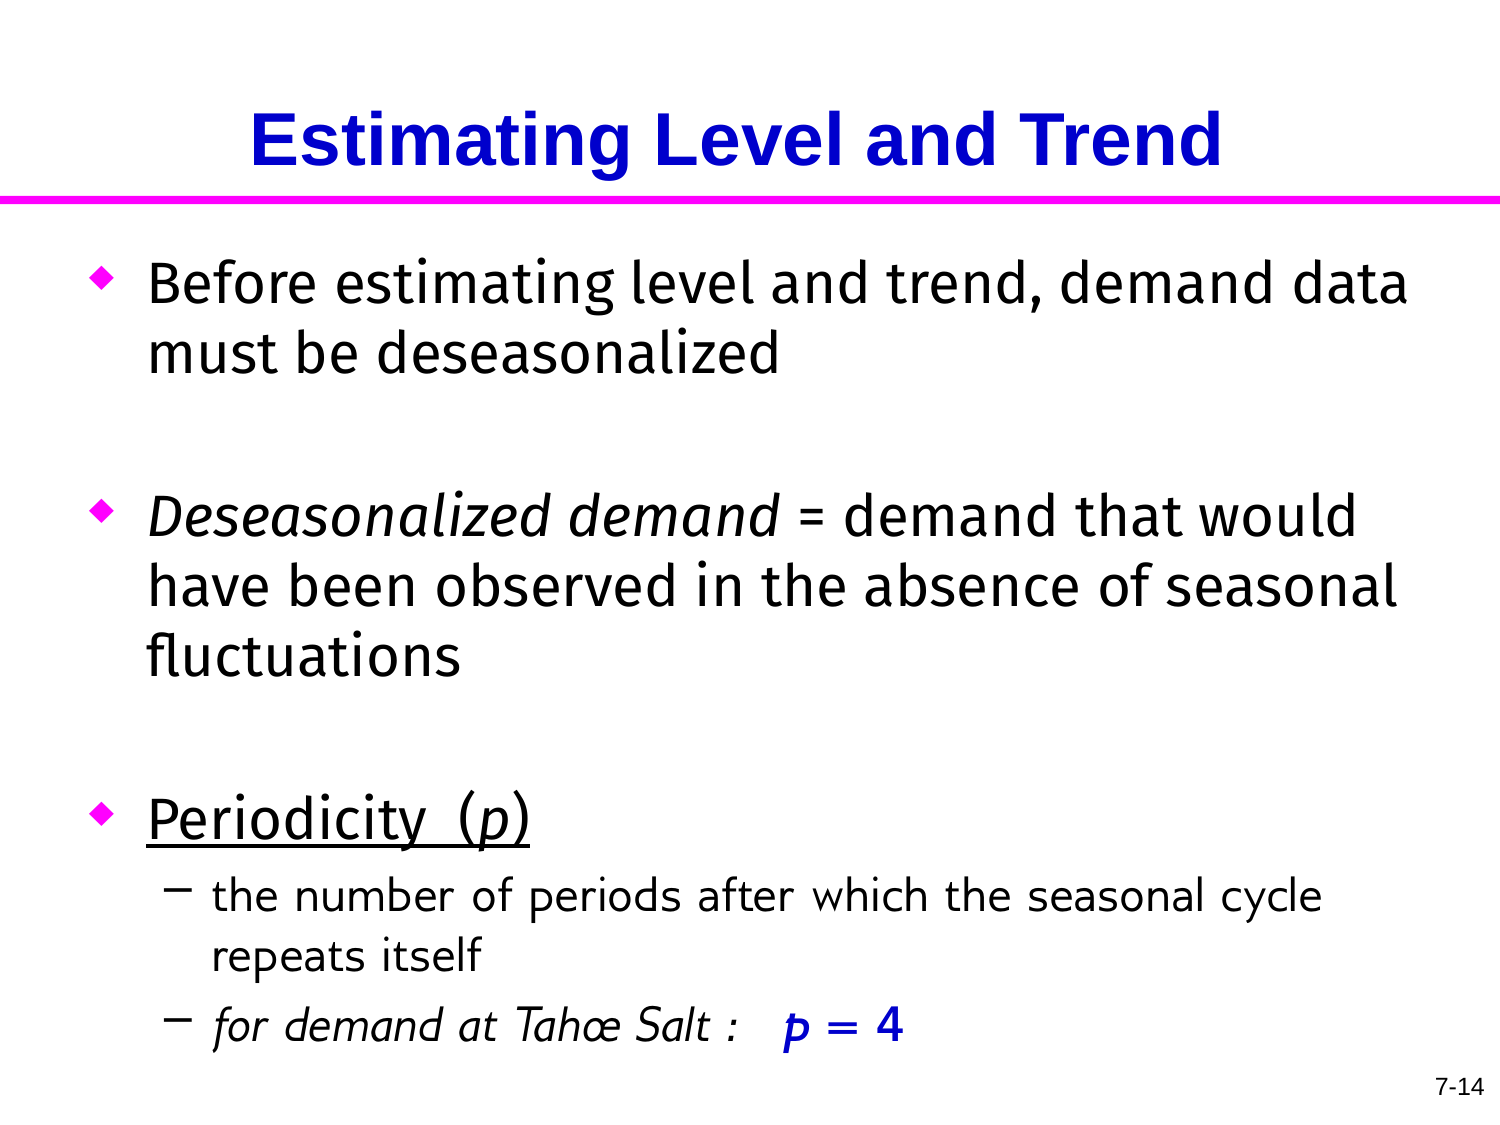

# Estimating Level and Trend
Before estimating level and trend, demand data must be deseasonalized

Deseasonalized demand = demand that would have been observed in the absence of seasonal fluctuations

Periodicity  (p)
the number of periods after which the seasonal cycle repeats itself
for demand at Tahoe Salt :   p = 4
7-14